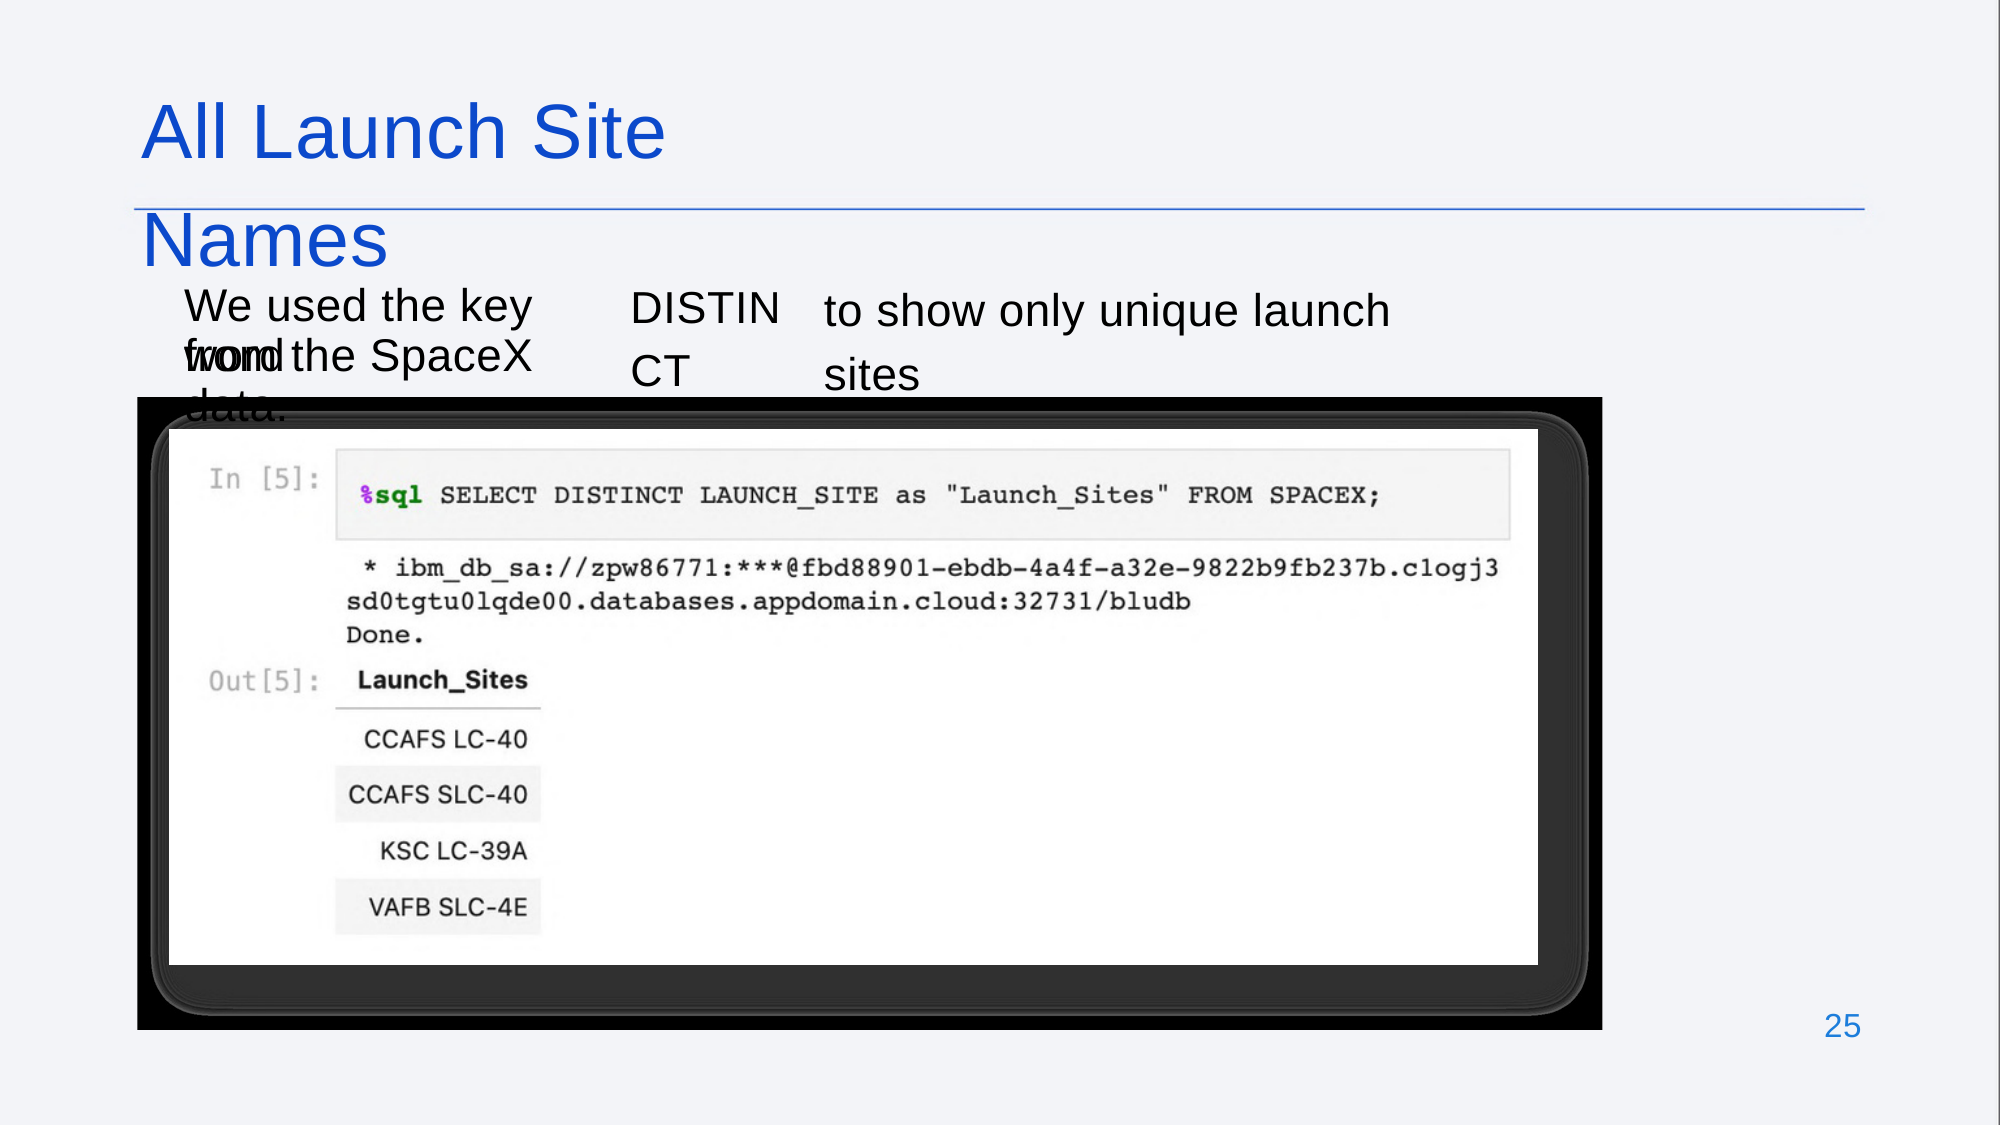

All Launch Site Names
DISTINCT
to show only unique launch sites
We used the key word
from the SpaceX data.

25